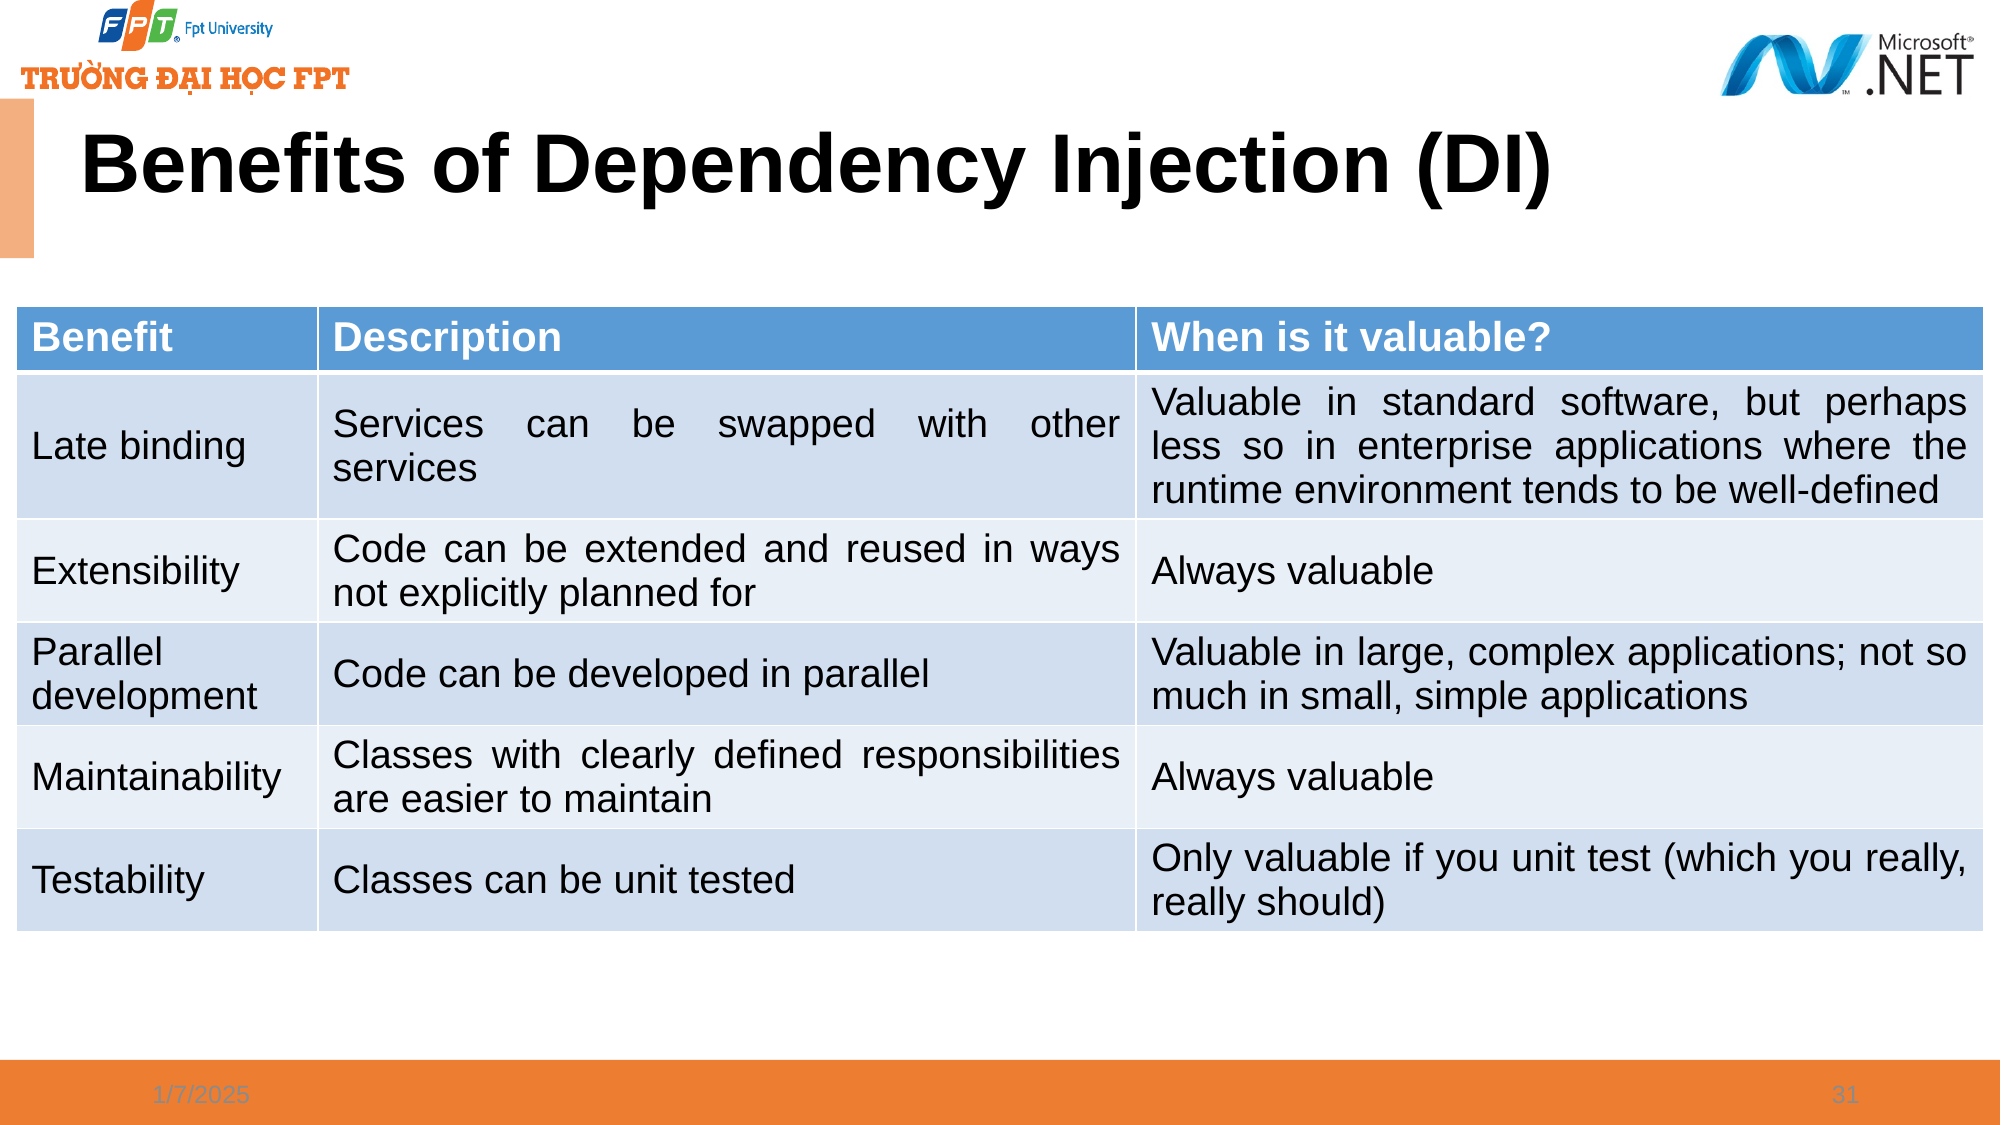

# Benefits of Dependency Injection (DI)
| Benefit | Description | When is it valuable? |
| --- | --- | --- |
| Late binding | Services can be swapped with other services | Valuable in standard software, but perhaps less so in enterprise applications where the runtime environment tends to be well-defined |
| Extensibility | Code can be extended and reused in ways not explicitly planned for | Always valuable |
| Parallel development | Code can be developed in parallel | Valuable in large, complex applications; not so much in small, simple applications |
| Maintainability | Classes with clearly defined responsibilities are easier to maintain | Always valuable |
| Testability | Classes can be unit tested | Only valuable if you unit test (which you really, really should) |
1/7/2025
31